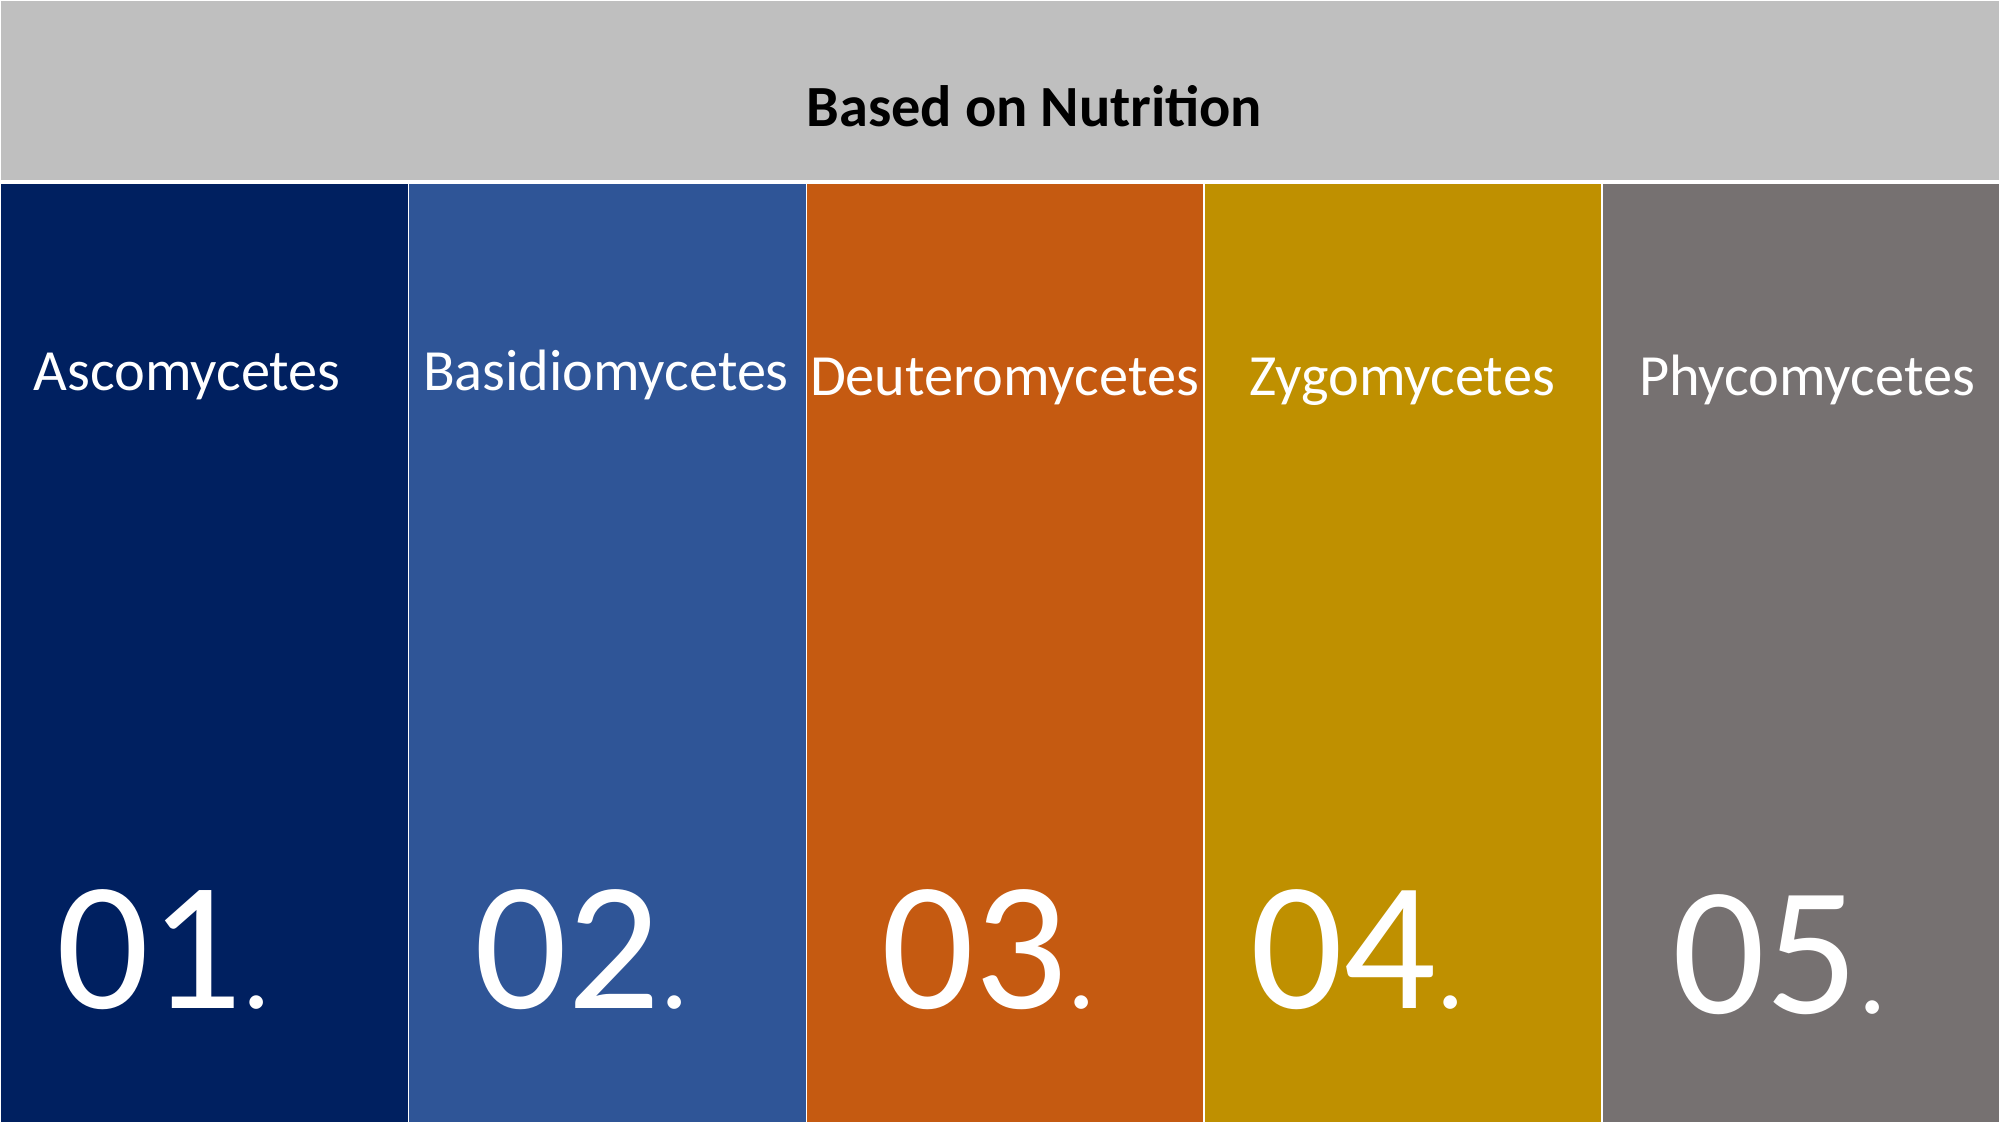

|  |
| --- |
    Based on Nutrition
|  |
| --- |
|  |
| --- |
|  |
| --- |
|  |
| --- |
|  |
| --- |
Ascomycetes
Basidiomycetes
Deuteromycetes
Zygomycetes
Phycomycetes
01.
02.
03.
04.
05.